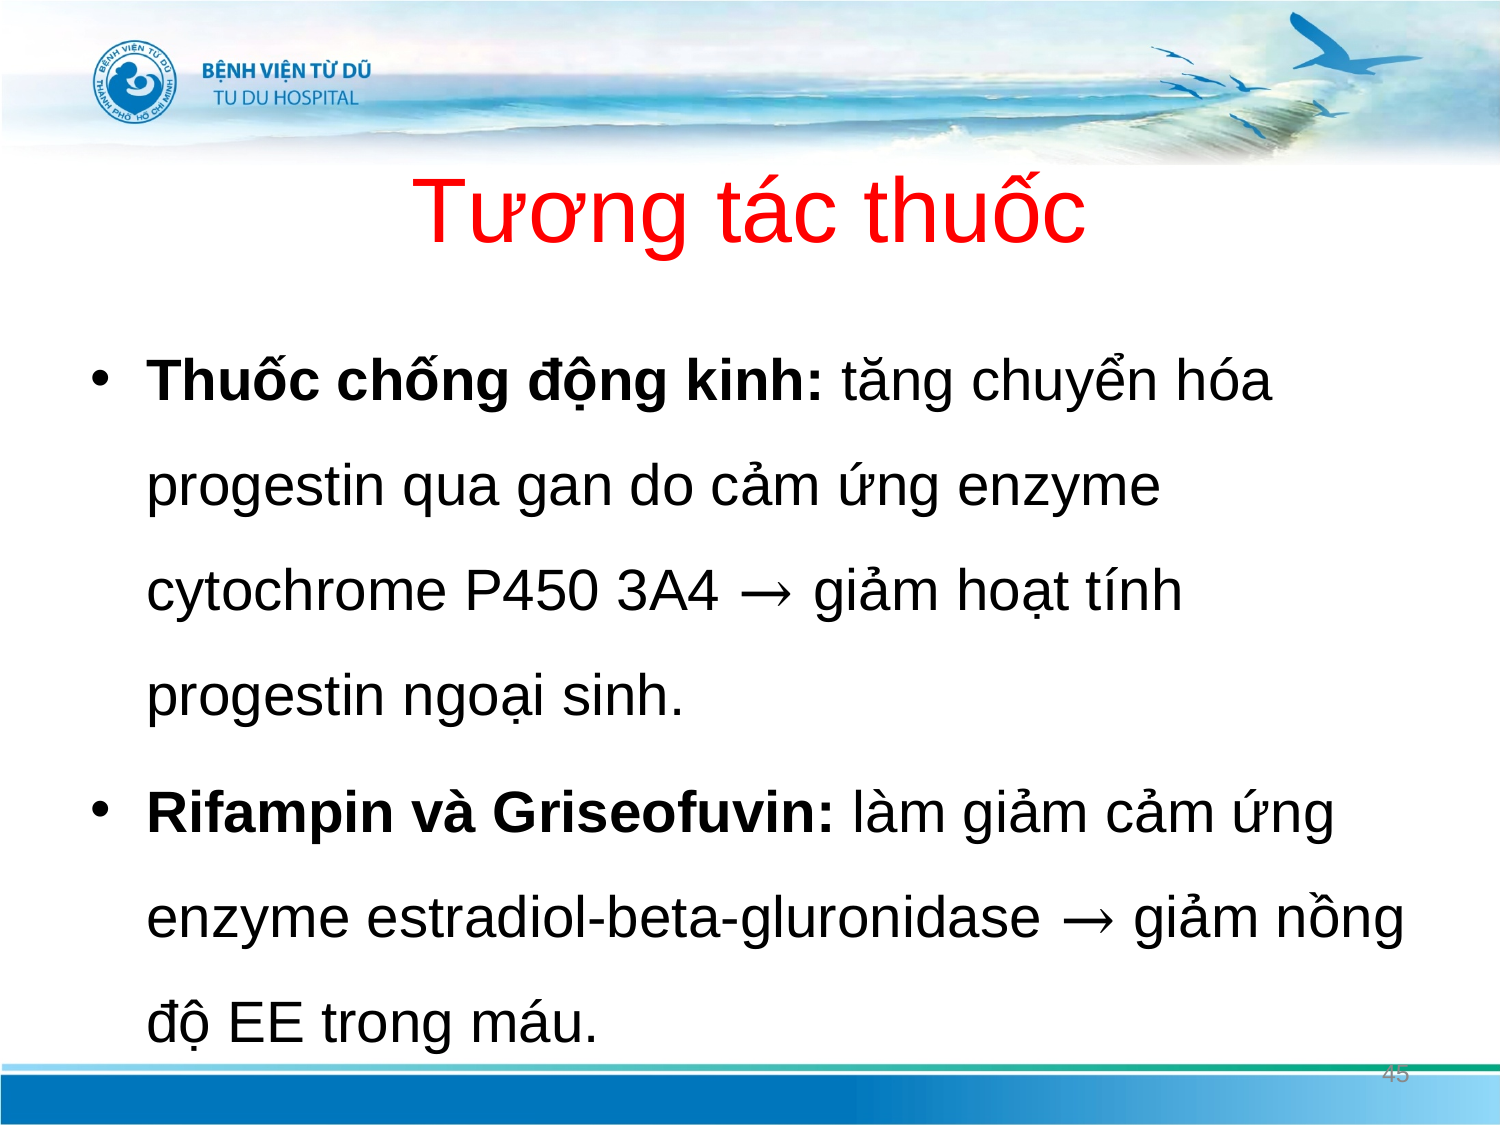

# Tương tác thuốc
Thuốc chống động kinh: tăng chuyển hóa progestin qua gan do cảm ứng enzyme cytochrome P450 3A4 → giảm hoạt tính progestin ngoại sinh.
Rifampin và Griseofuvin: làm giảm cảm ứng enzyme estradiol-beta-gluronidase → giảm nồng độ EE trong máu.

45